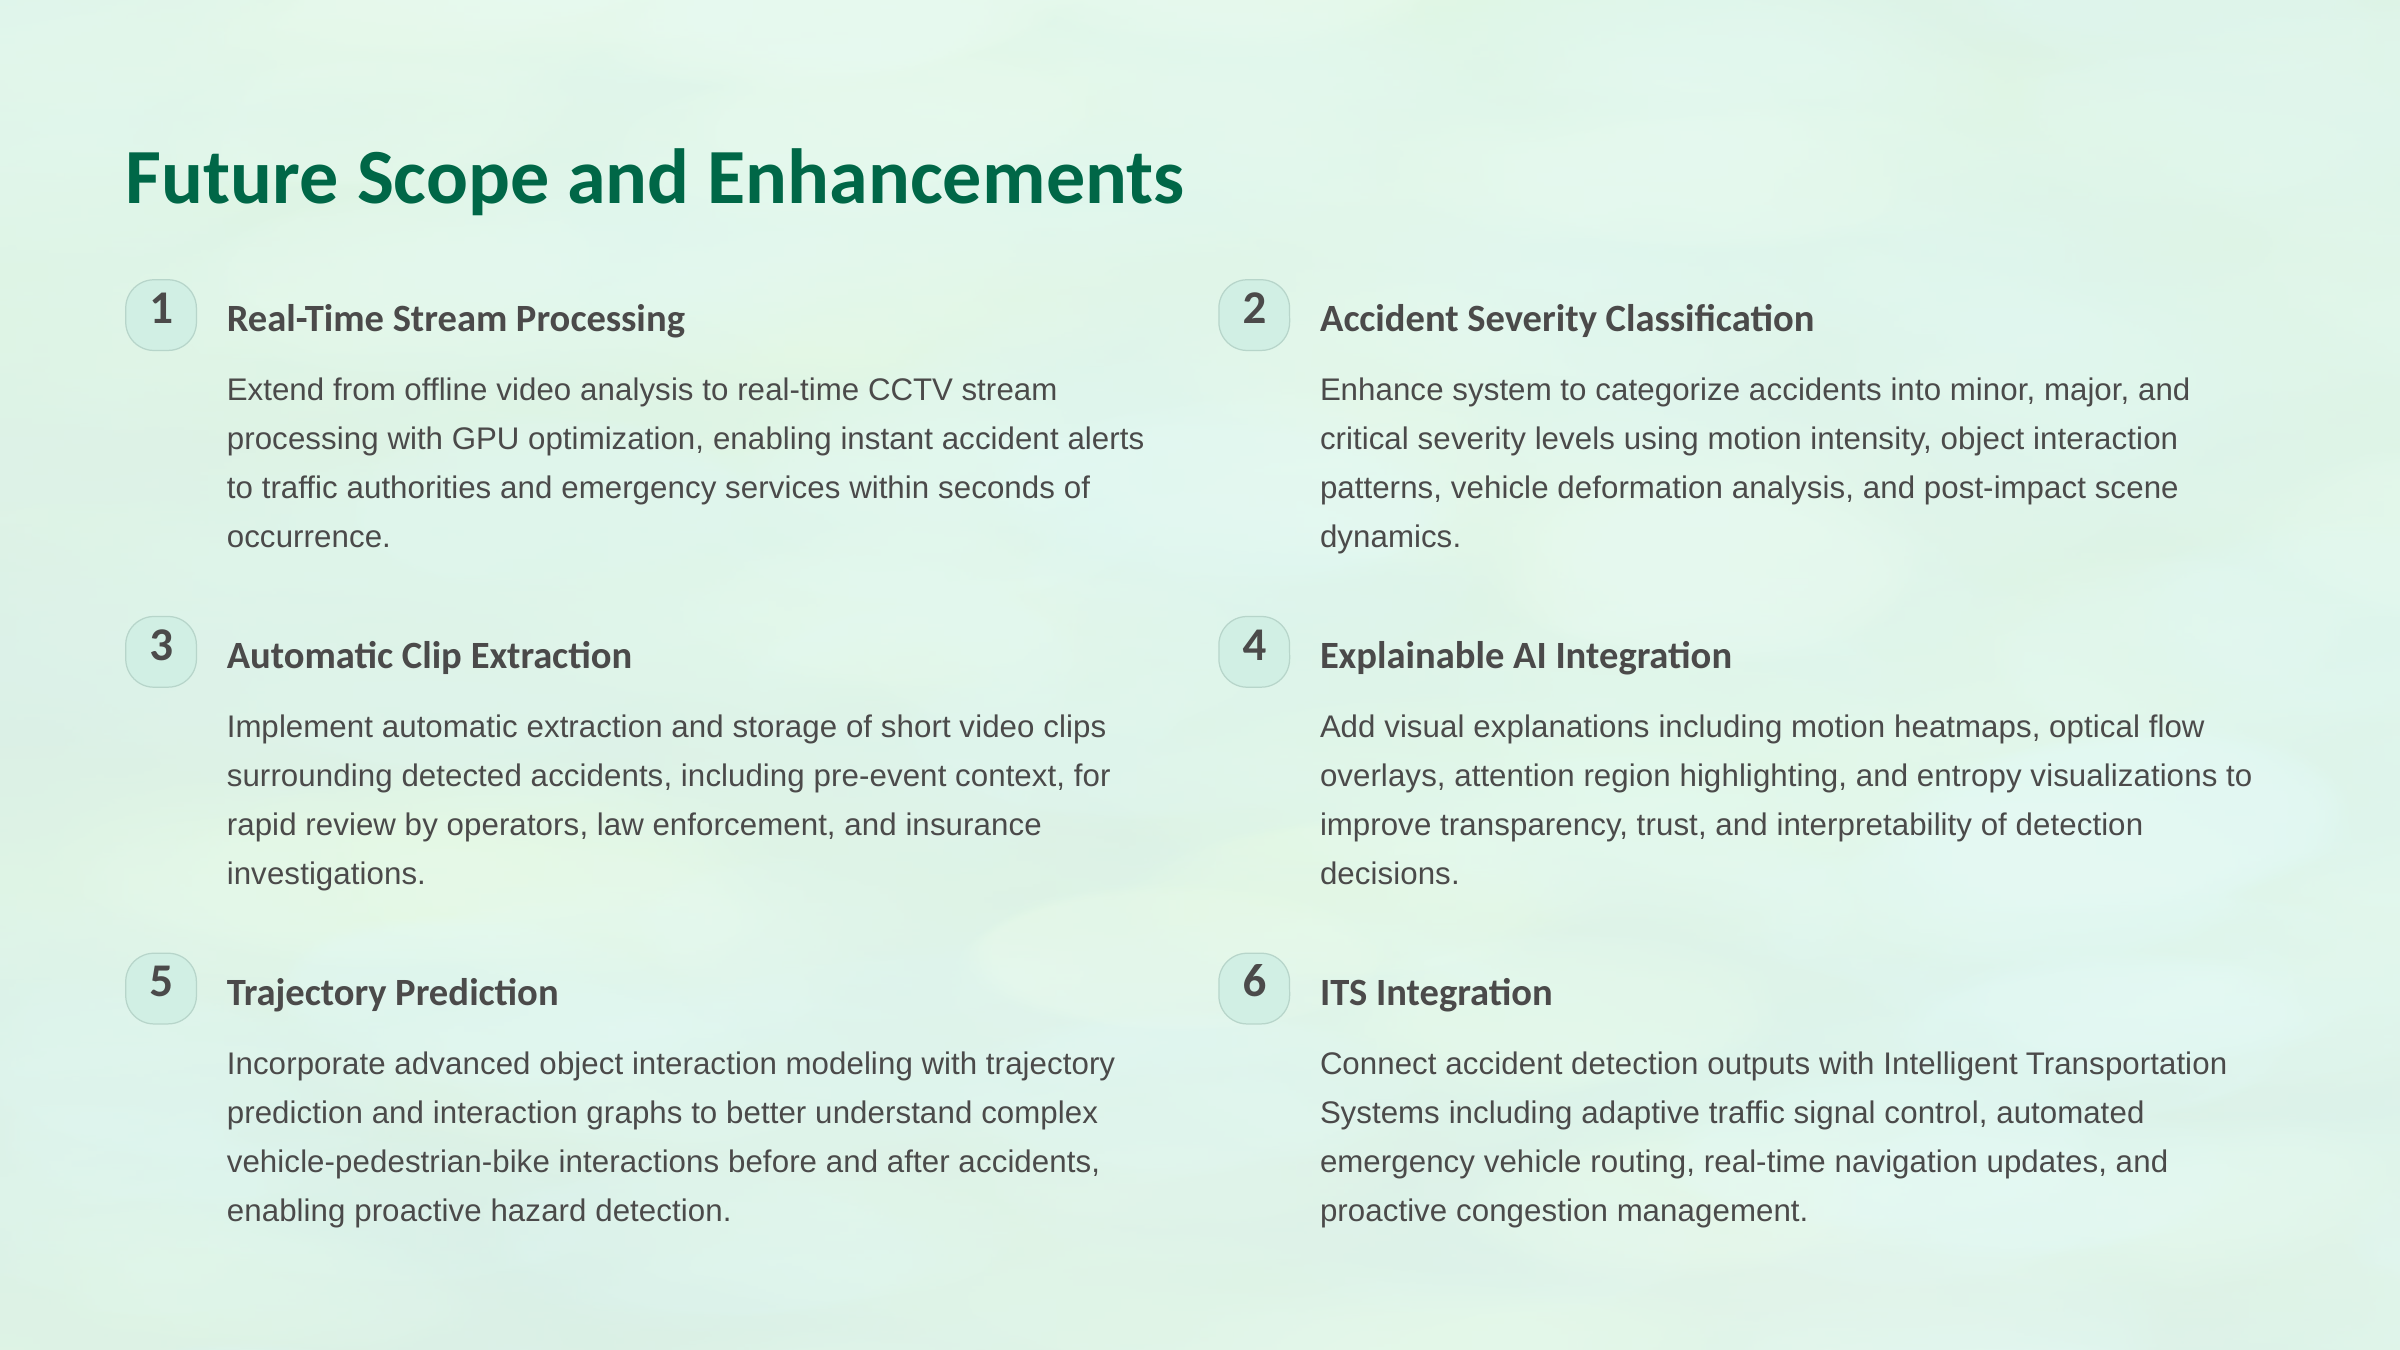

Future Scope and Enhancements

1
2
Real-Time Stream Processing
Accident Severity Classification
Extend from offline video analysis to real-time CCTV stream processing with GPU optimization, enabling instant accident alerts to traffic authorities and emergency services within seconds of occurrence.
Enhance system to categorize accidents into minor, major, and critical severity levels using motion intensity, object interaction patterns, vehicle deformation analysis, and post-impact scene dynamics.

3
4
Automatic Clip Extraction
Explainable AI Integration
Implement automatic extraction and storage of short video clips surrounding detected accidents, including pre-event context, for rapid review by operators, law enforcement, and insurance investigations.
Add visual explanations including motion heatmaps, optical flow overlays, attention region highlighting, and entropy visualizations to improve transparency, trust, and interpretability of detection decisions.

5
6
Trajectory Prediction
ITS Integration
Incorporate advanced object interaction modeling with trajectory prediction and interaction graphs to better understand complex vehicle-pedestrian-bike interactions before and after accidents, enabling proactive hazard detection.
Connect accident detection outputs with Intelligent Transportation Systems including adaptive traffic signal control, automated emergency vehicle routing, real-time navigation updates, and proactive congestion management.